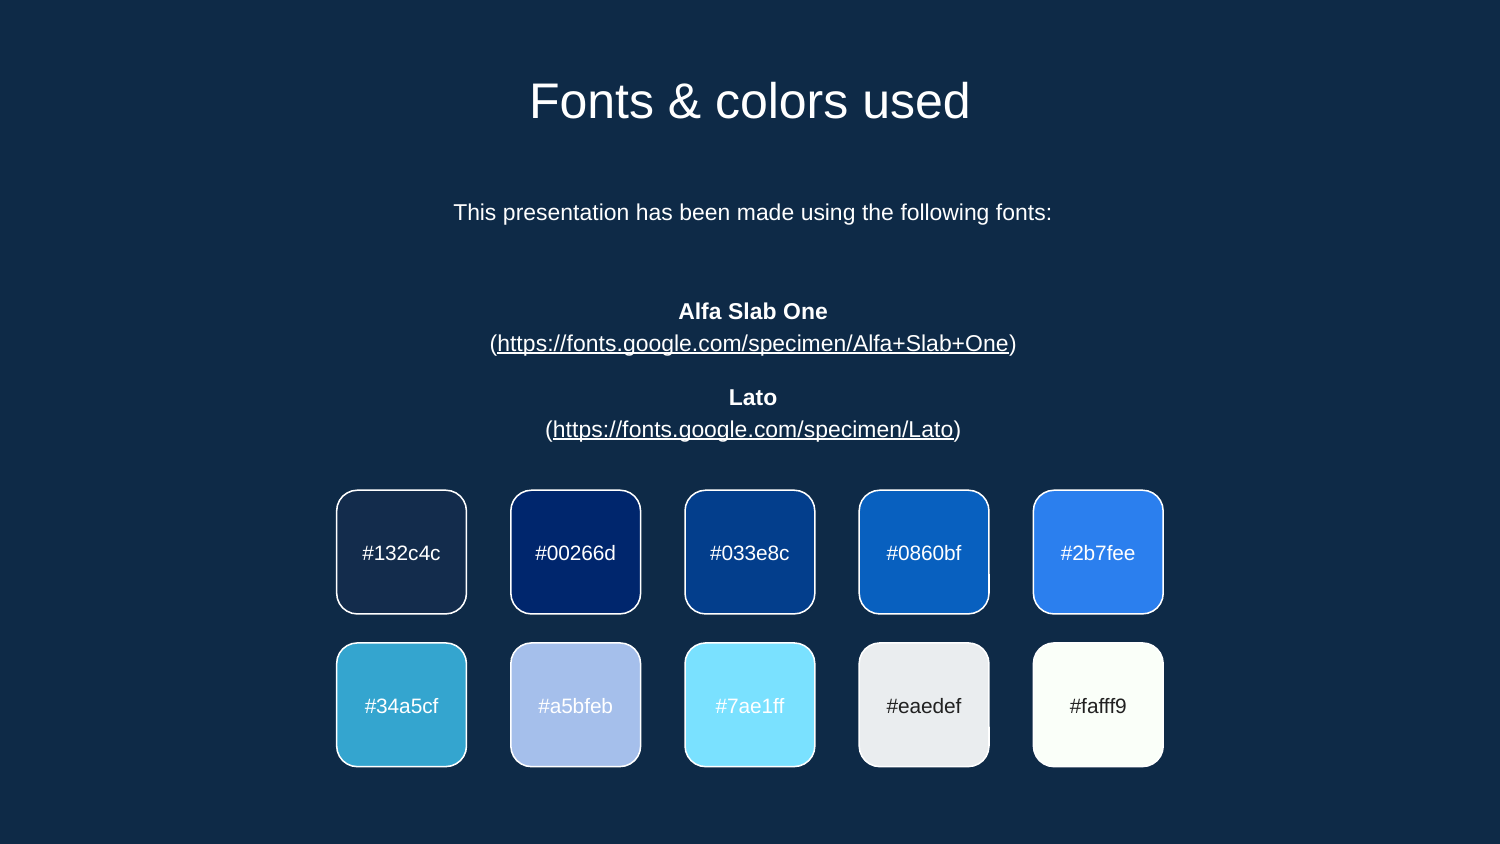

Fonts & colors used
This presentation has been made using the following fonts:

Alfa Slab One
(https://fonts.google.com/specimen/Alfa+Slab+One)

Lato
(https://fonts.google.com/specimen/Lato)

#132c4c
#00266d
#033e8c
#0860bf
#2b7fee

#34a5cf
#a5bfeb
#7ae1ff
#eaedef
#fafff9